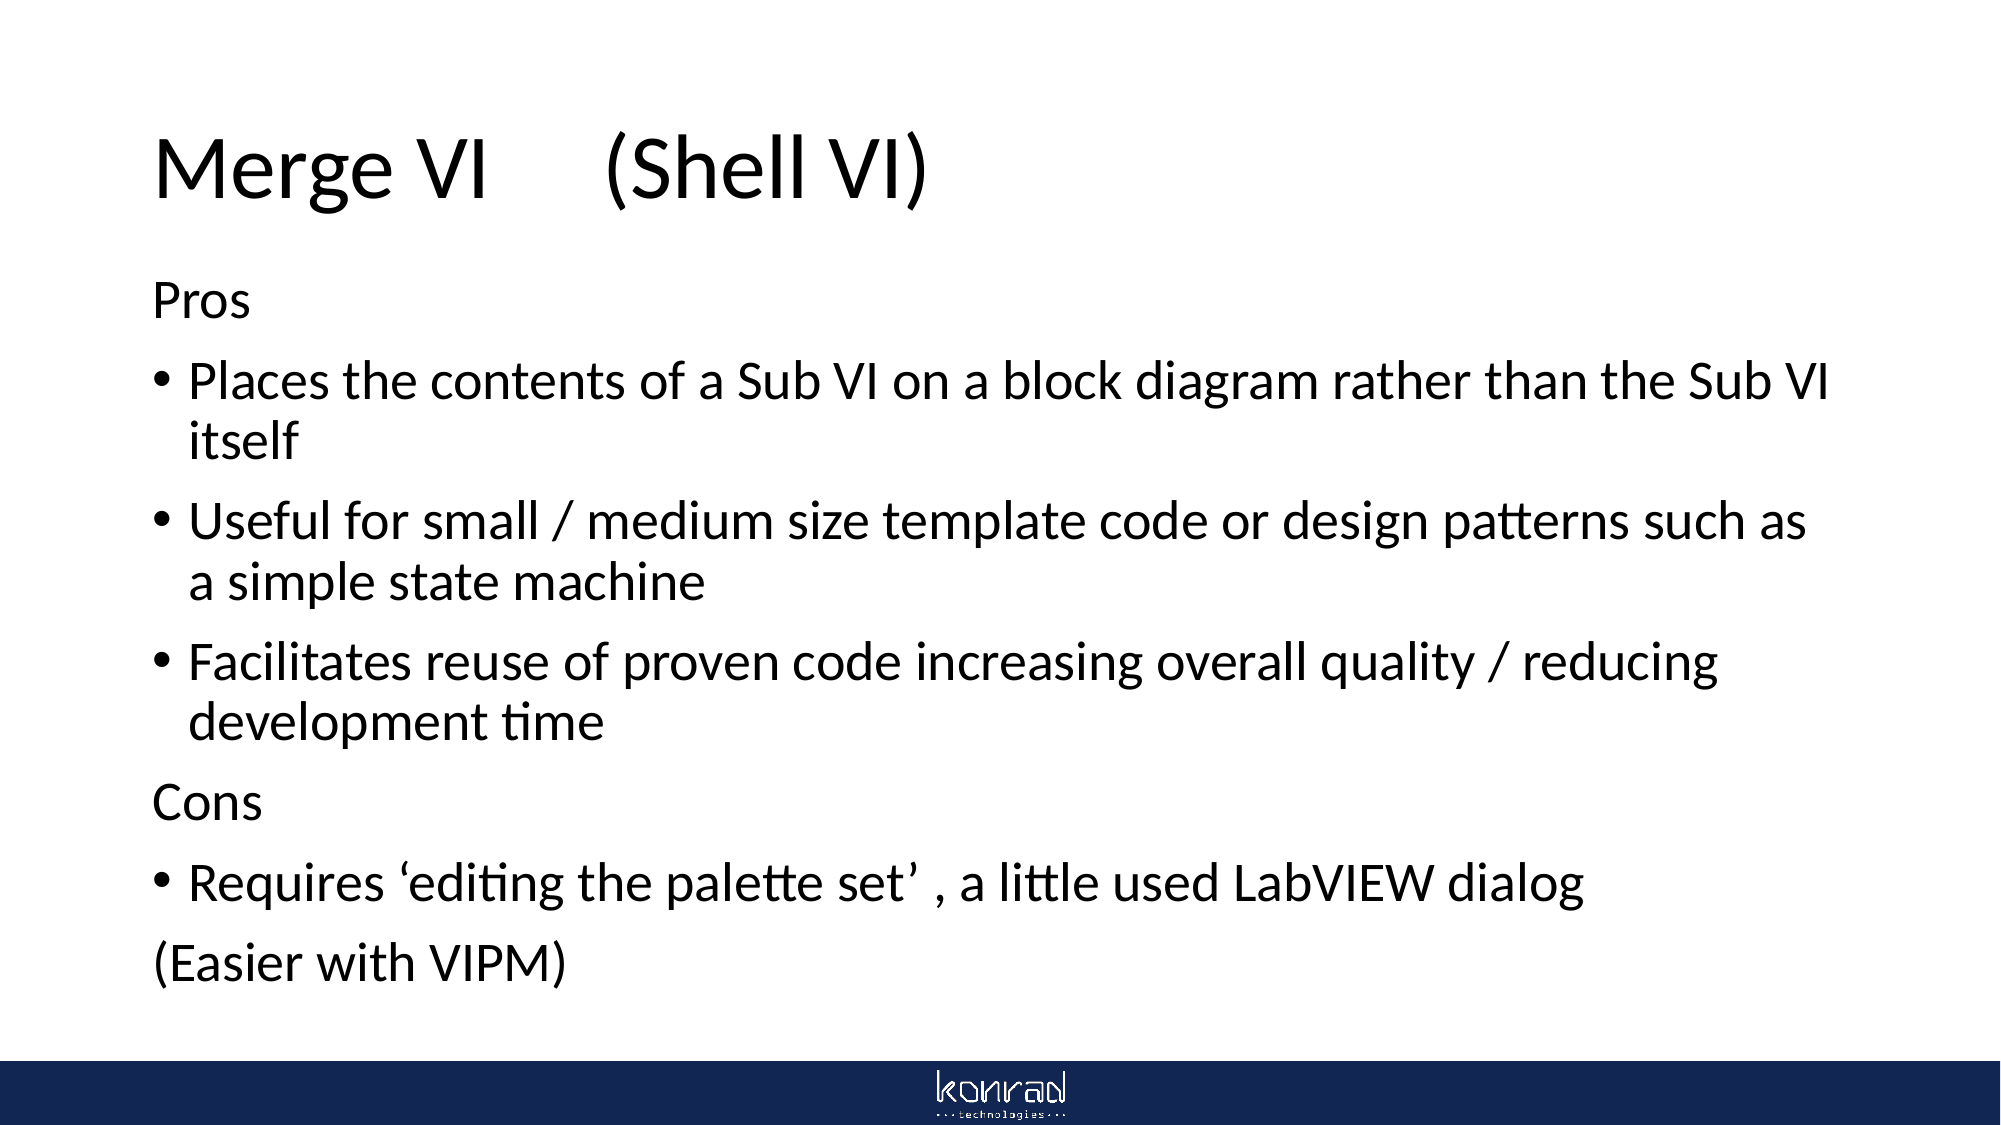

# Merge VI	(Shell VI)
Pros
Places the contents of a Sub VI on a block diagram rather than the Sub VI itself
Useful for small / medium size template code or design patterns such as a simple state machine
Facilitates reuse of proven code increasing overall quality / reducing development time
Cons
Requires ‘editing the palette set’ , a little used LabVIEW dialog
(Easier with VIPM)